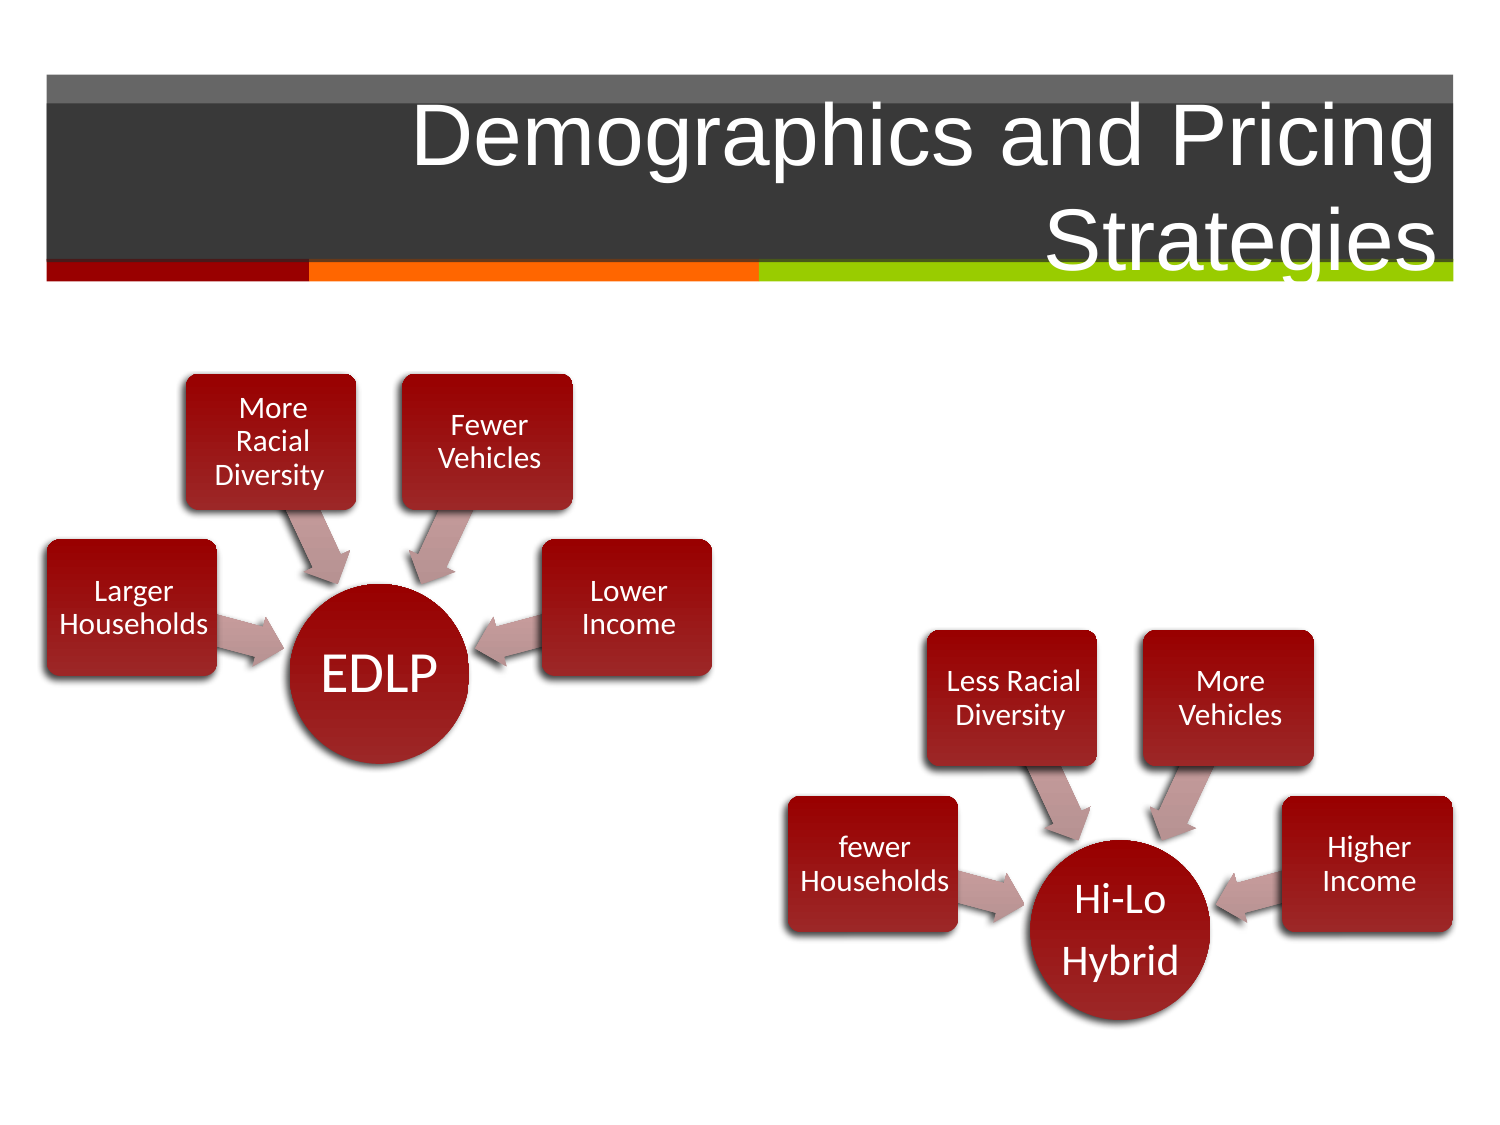

# Demographics and Pricing Strategies
EDLP
Larger Households
More Racial Diversity
Fewer Vehicles
Lower Income
Hi-Lo
Hybrid
fewer Households
Less Racial Diversity
More Vehicles
Higher Income